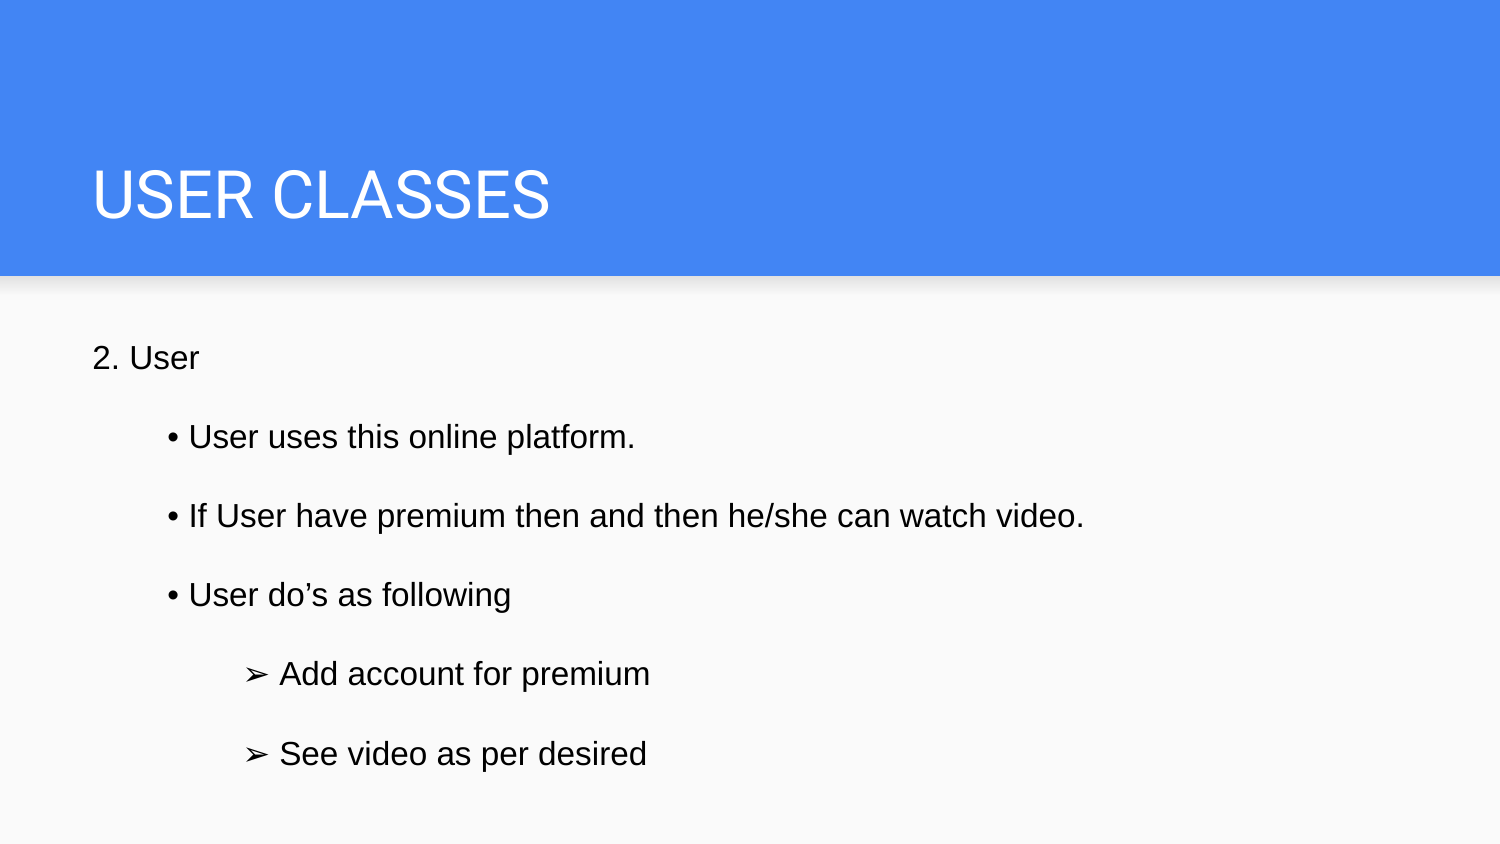

# USER CLASSES
2. User
• User uses this online platform.
• If User have premium then and then he/she can watch video.
• User do’s as following
➢ Add account for premium
➢ See video as per desired